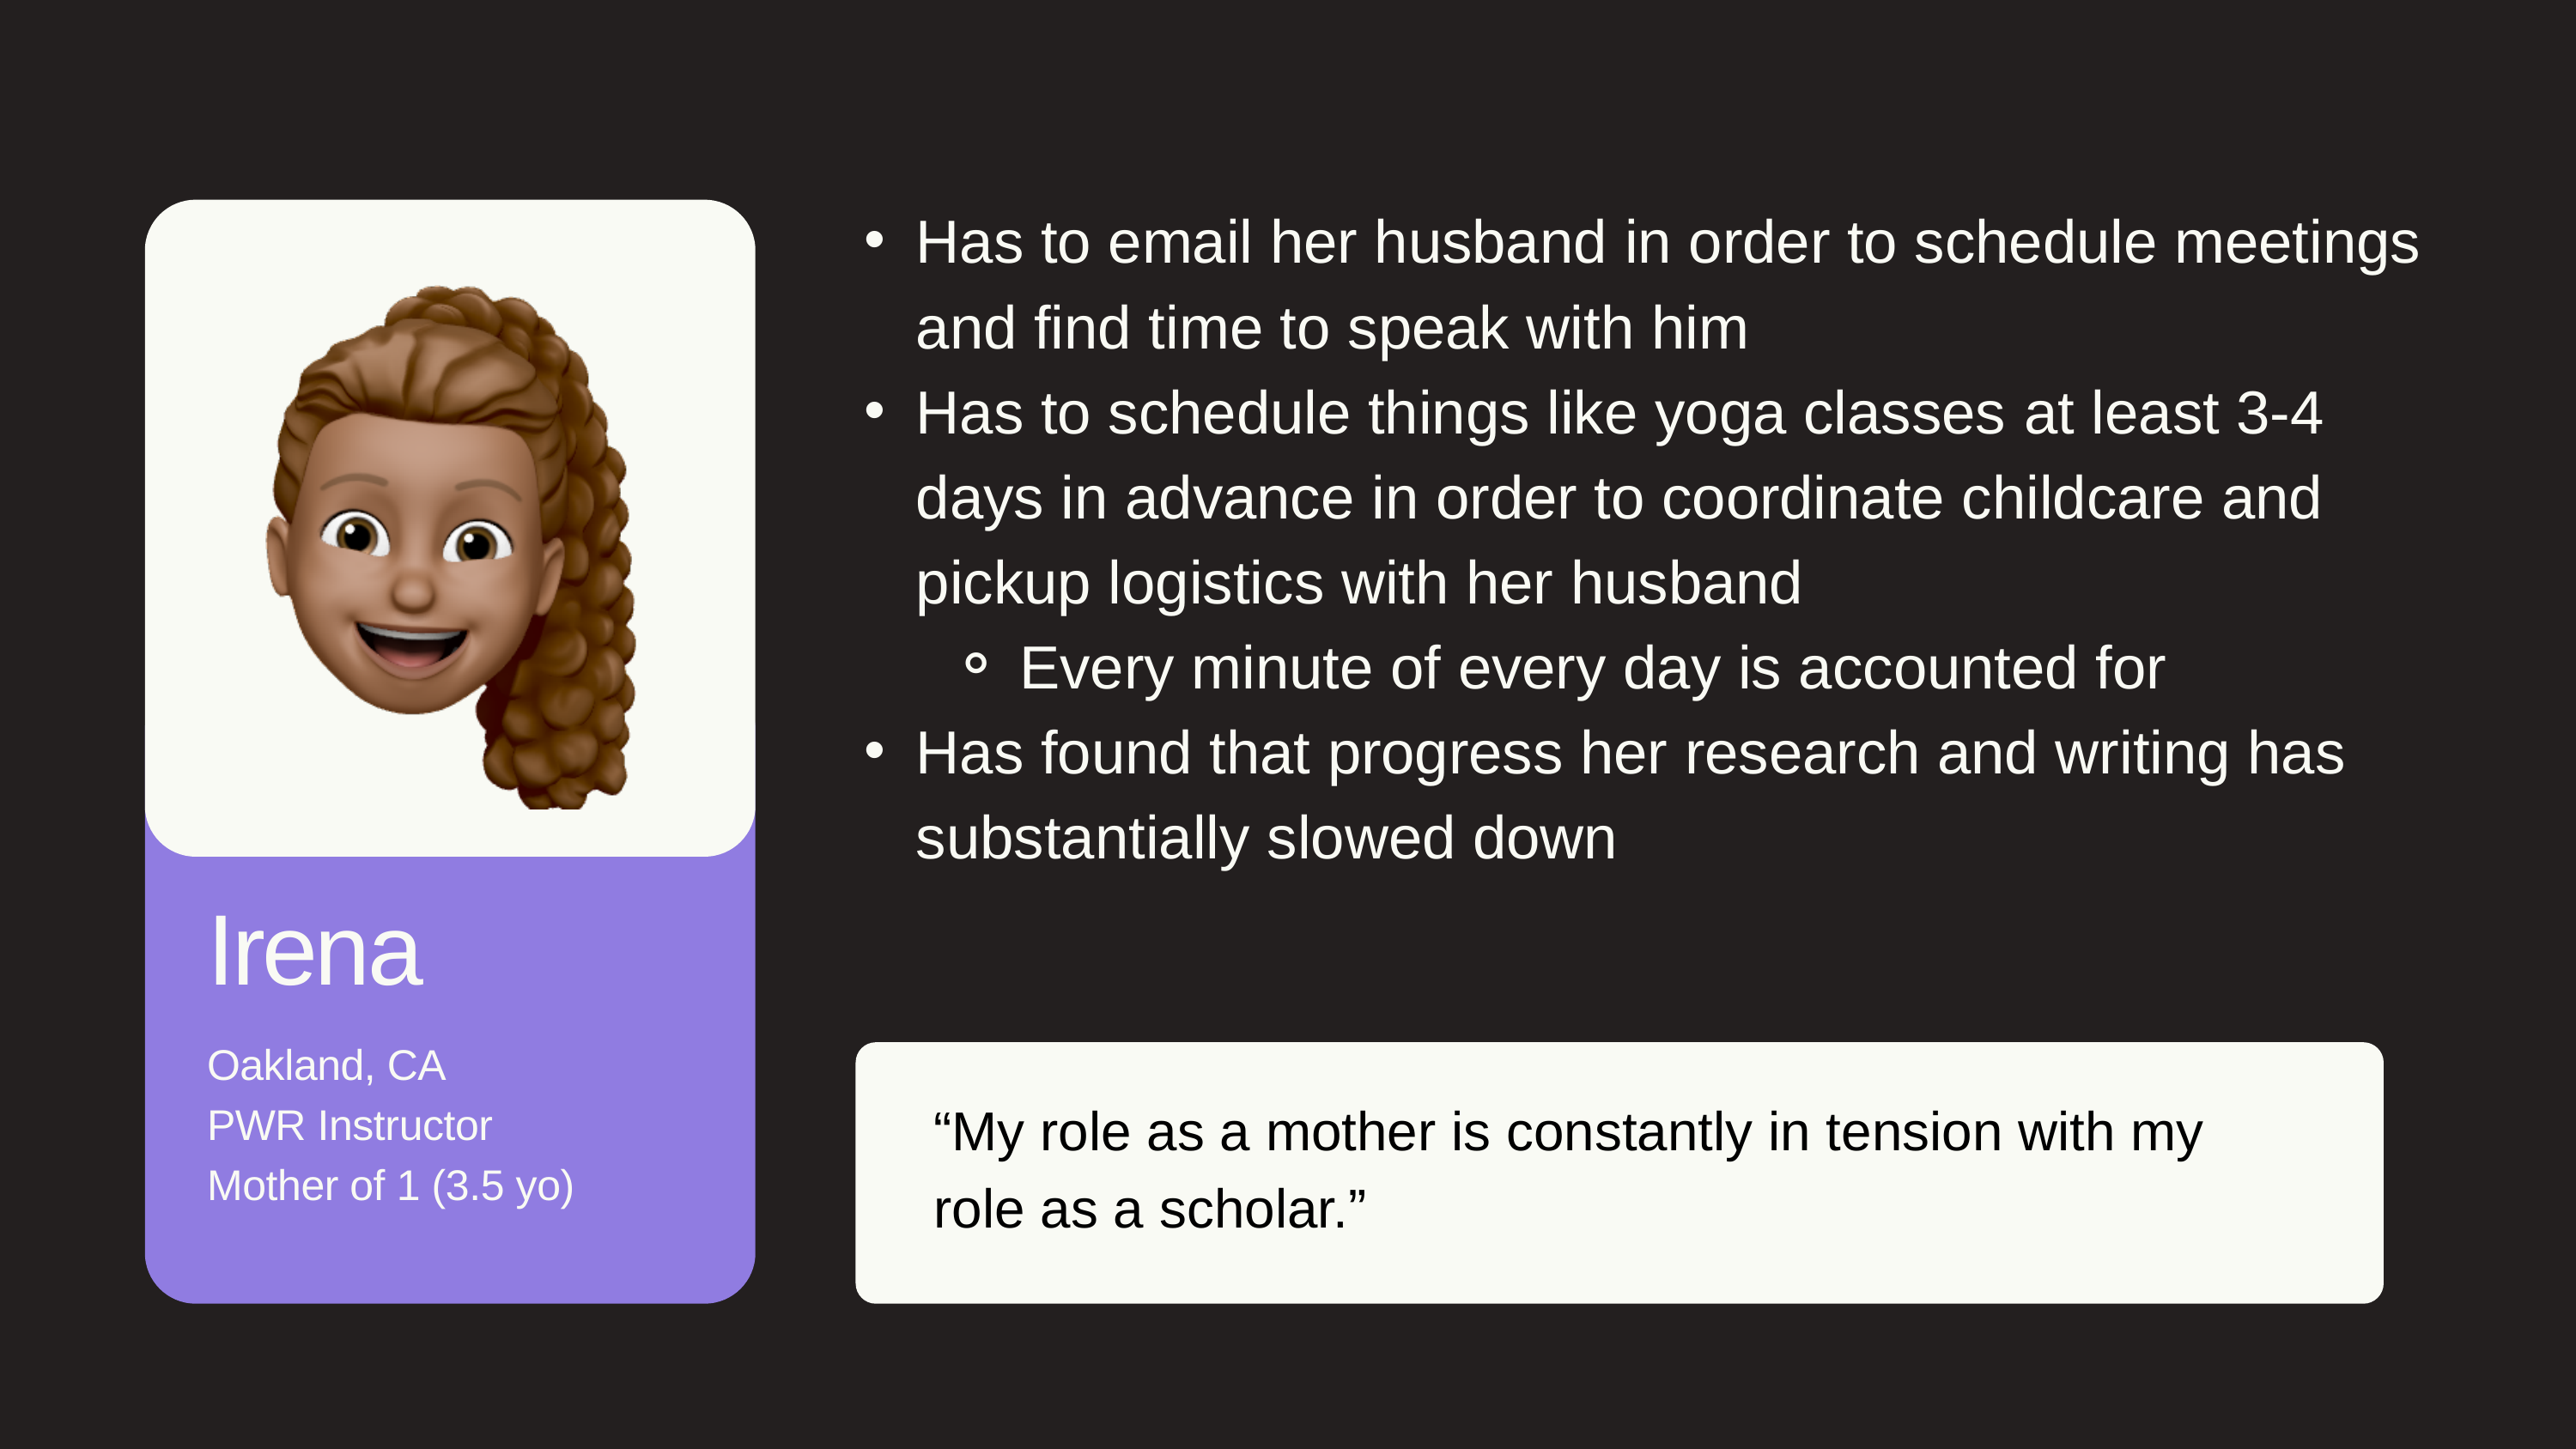

Has to email her husband in order to schedule meetings and find time to speak with him
Has to schedule things like yoga classes at least 3-4 days in advance in order to coordinate childcare and pickup logistics with her husband
Every minute of every day is accounted for
Has found that progress her research and writing has substantially slowed down

Description

Irena
Oakland, CA
PWR Instructor
Mother of 1 (3.5 yo)

“My role as a mother is constantly in tension with my role as a scholar.”